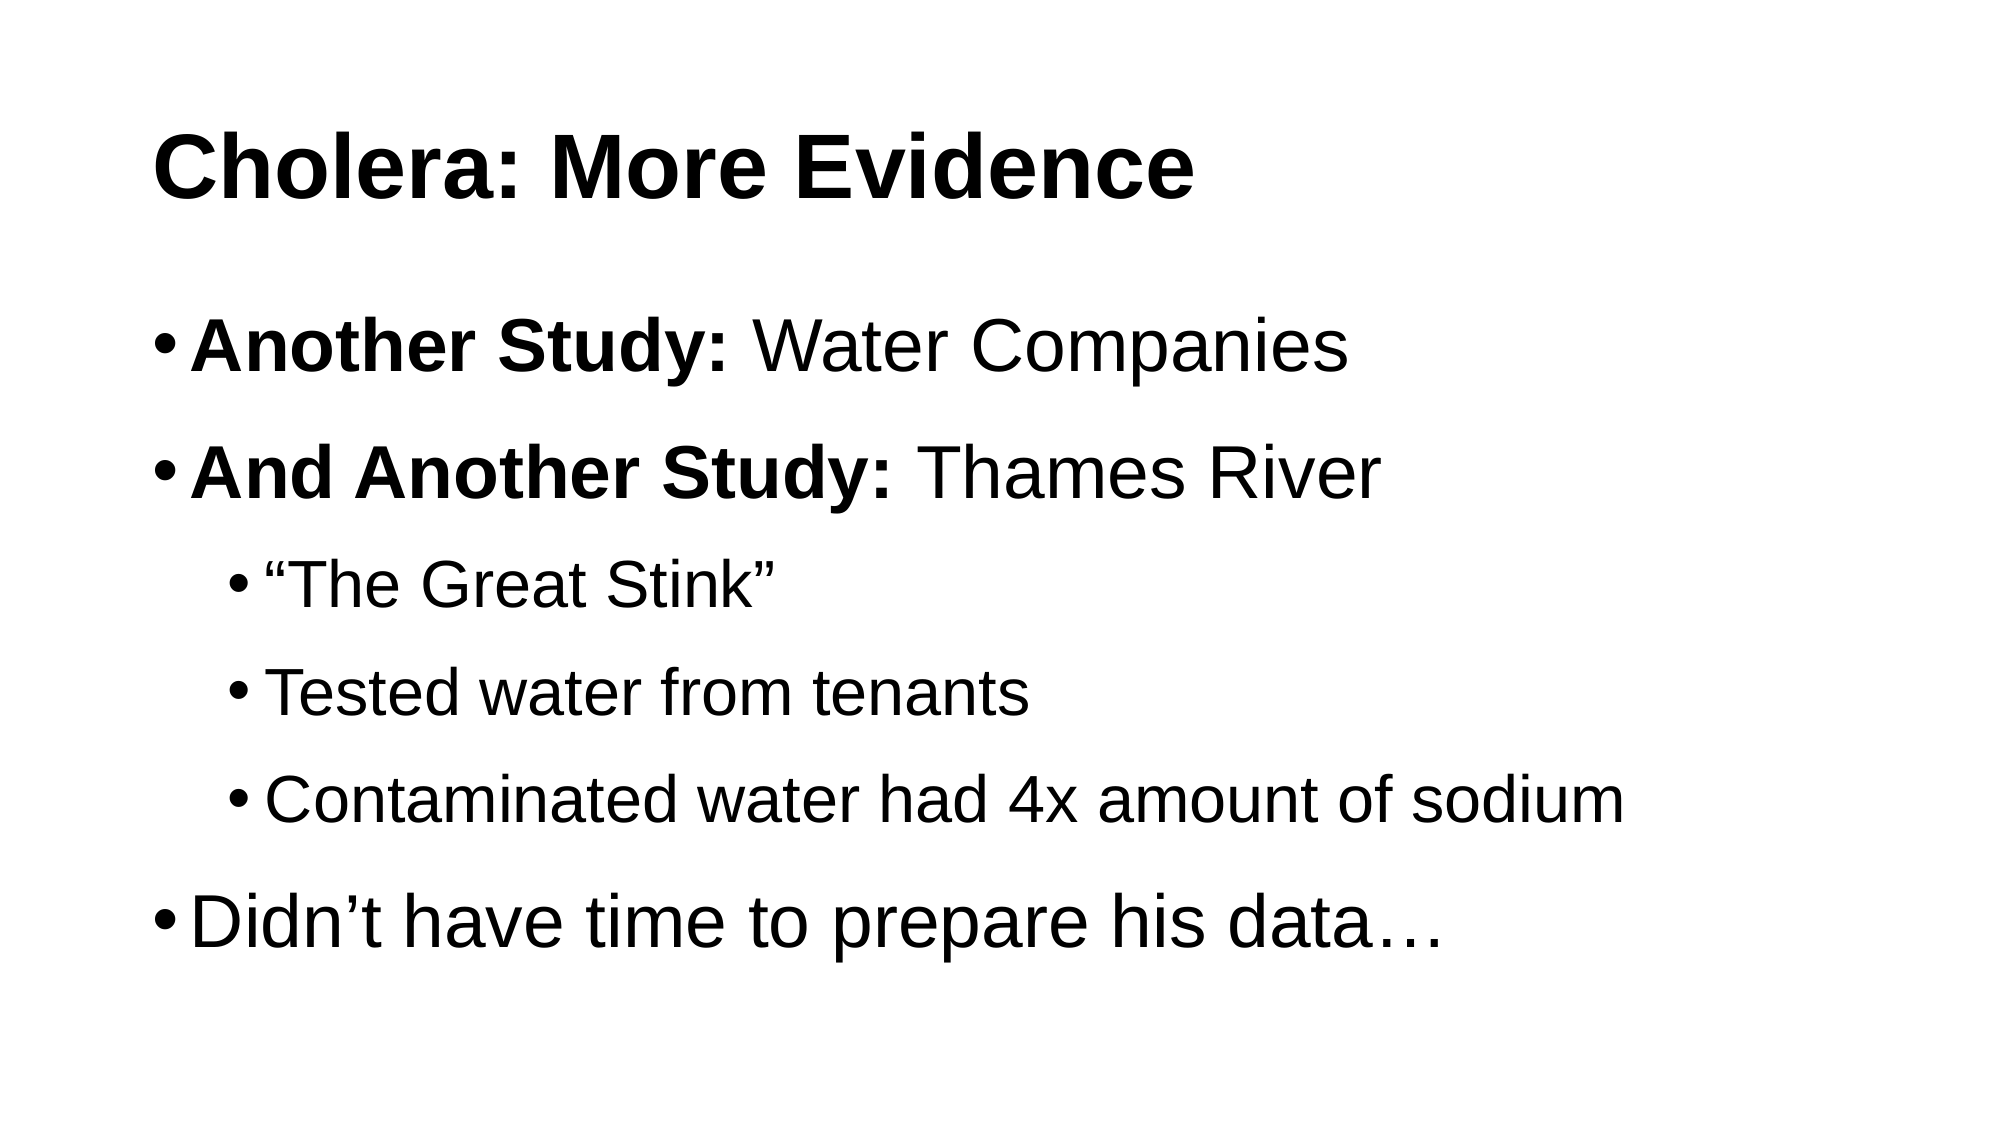

# Cholera: More Evidence
Another Study: Water Companies
And Another Study: Thames River
“The Great Stink”
Tested water from tenants
Contaminated water had 4x amount of sodium
Didn’t have time to prepare his data…